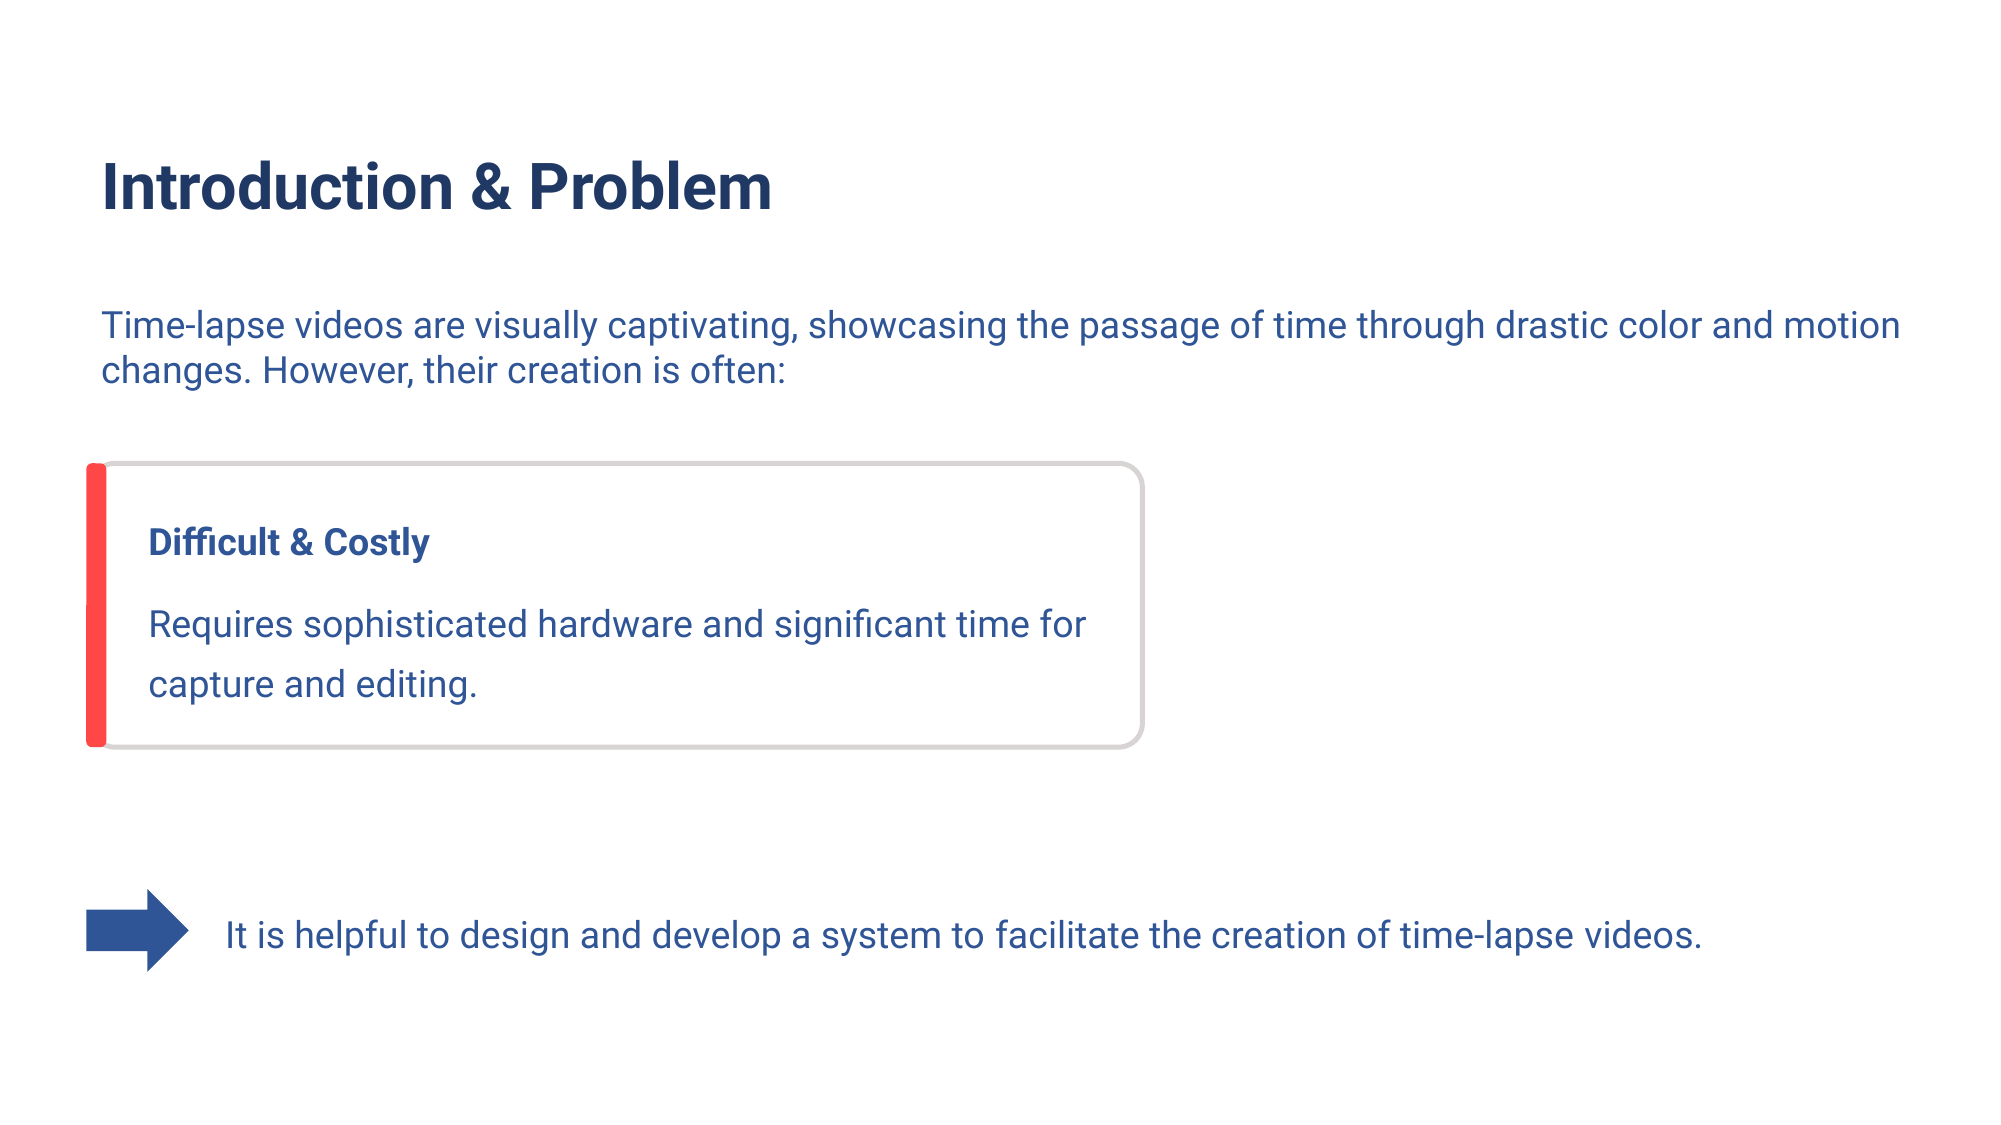

# Introduction & Problem
Time-lapse videos are visually captivating, showcasing the passage of time through drastic color and motion changes. However, their creation is often:

Difficult & Costly
Requires sophisticated hardware and significant time for capture and editing.

It is helpful to design and develop a system to facilitate the creation of time-lapse videos.